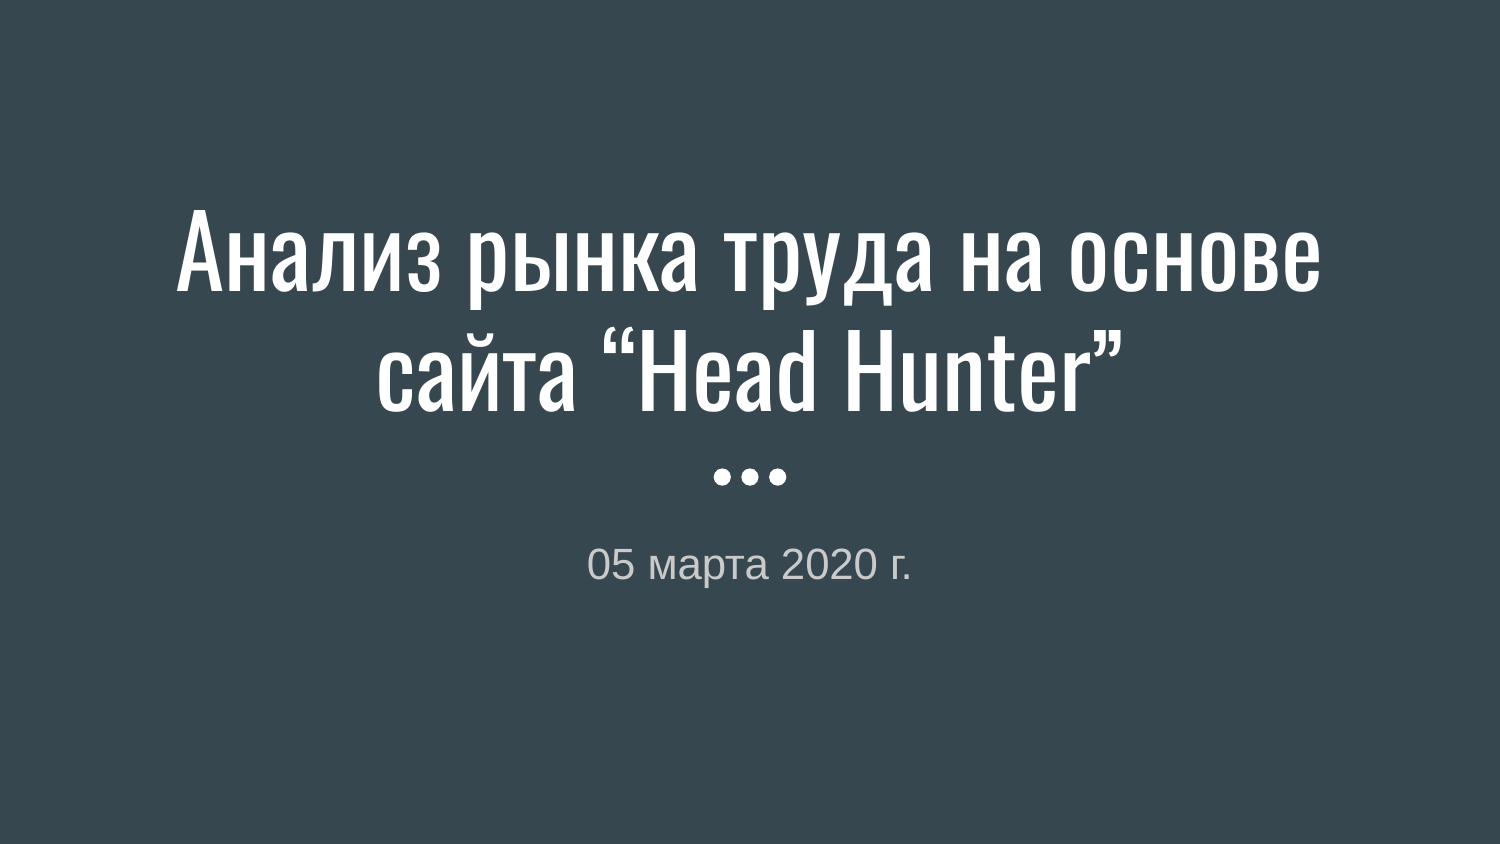

# Анализ рынка труда на основе сайта “Head Hunter”
05 марта 2020 г.